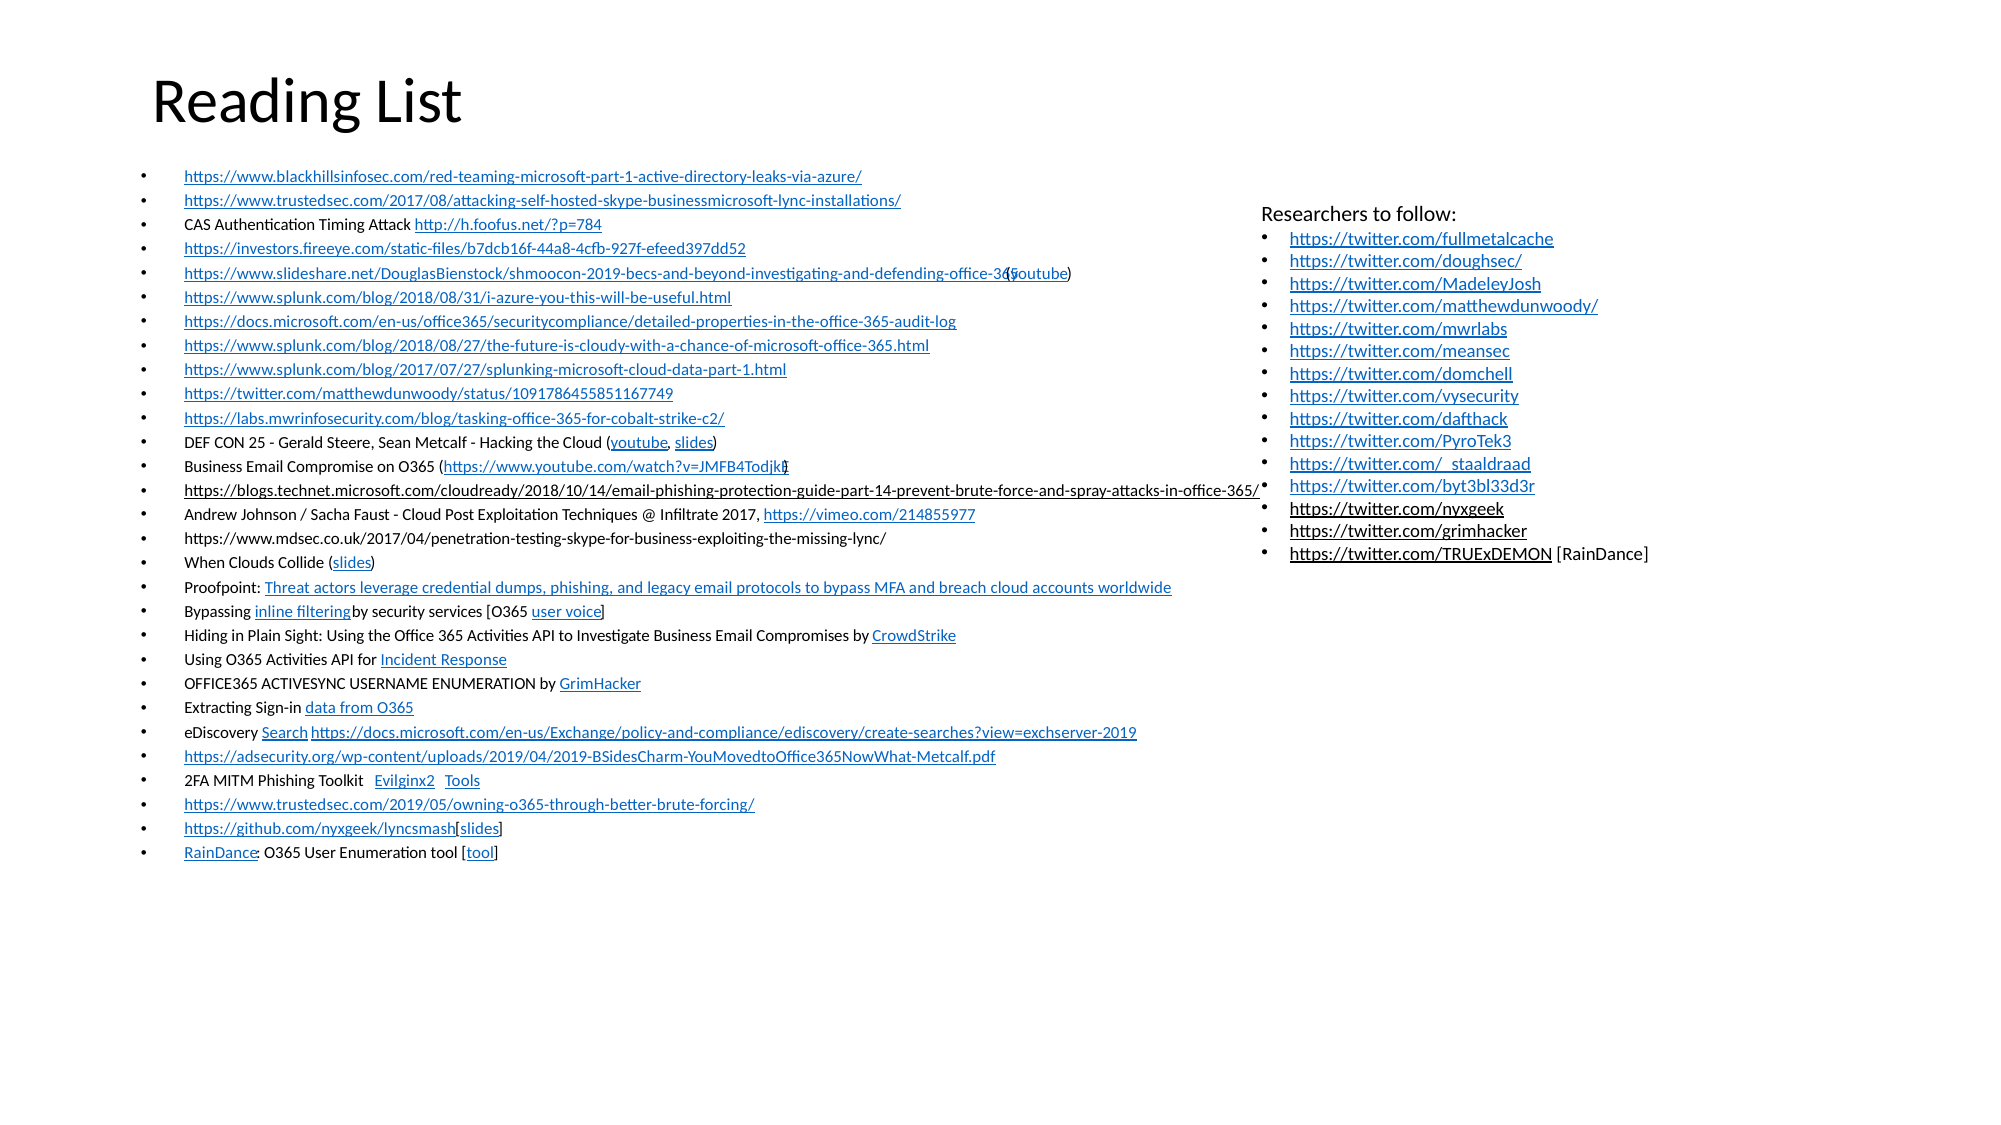

# Reading List
https://www.blackhillsinfosec.com/red-teaming-microsoft-part-1-active-directory-leaks-via-azure/
https://www.trustedsec.com/2017/08/attacking-self-hosted-skype-businessmicrosoft-lync-installations/
CAS Authentication Timing Attack http://h.foofus.net/?p=784
https://investors.fireeye.com/static-files/b7dcb16f-44a8-4cfb-927f-efeed397dd52
https://www.slideshare.net/DouglasBienstock/shmoocon-2019-becs-and-beyond-investigating-and-defending-office-365 (youtube)
https://www.splunk.com/blog/2018/08/31/i-azure-you-this-will-be-useful.html
https://docs.microsoft.com/en-us/office365/securitycompliance/detailed-properties-in-the-office-365-audit-log
https://www.splunk.com/blog/2018/08/27/the-future-is-cloudy-with-a-chance-of-microsoft-office-365.html
https://www.splunk.com/blog/2017/07/27/splunking-microsoft-cloud-data-part-1.html
https://twitter.com/matthewdunwoody/status/1091786455851167749
https://labs.mwrinfosecurity.com/blog/tasking-office-365-for-cobalt-strike-c2/
DEF CON 25 - Gerald Steere, Sean Metcalf - Hacking the Cloud (youtube, slides)
Business Email Compromise on O365 (https://www.youtube.com/watch?v=JMFB4TodjkE)
https://blogs.technet.microsoft.com/cloudready/2018/10/14/email-phishing-protection-guide-part-14-prevent-brute-force-and-spray-attacks-in-office-365/
Andrew Johnson / Sacha Faust - Cloud Post Exploitation Techniques @ Infiltrate 2017, https://vimeo.com/214855977
https://www.mdsec.co.uk/2017/04/penetration-testing-skype-for-business-exploiting-the-missing-lync/
When Clouds Collide (slides)
Proofpoint: Threat actors leverage credential dumps, phishing, and legacy email protocols to bypass MFA and breach cloud accounts worldwide
Bypassing inline filtering by security services [O365 user voice]
Hiding in Plain Sight: Using the Office 365 Activities API to Investigate Business Email Compromises by CrowdStrike
Using O365 Activities API for Incident Response
Office365 ActiveSync Username Enumeration by GrimHacker
Extracting Sign-in data from O365
eDiscovery Search https://docs.microsoft.com/en-us/Exchange/policy-and-compliance/ediscovery/create-searches?view=exchserver-2019
https://adsecurity.org/wp-content/uploads/2019/04/2019-BSidesCharm-YouMovedtoOffice365NowWhat-Metcalf.pdf
2FA MITM Phishing Toolkit   Evilginx2   Tools
https://www.trustedsec.com/2019/05/owning-o365-through-better-brute-forcing/
https://github.com/nyxgeek/lyncsmash [slides]
RainDance: O365 User Enumeration tool [tool]
Researchers to follow:
https://twitter.com/fullmetalcache
https://twitter.com/doughsec/
https://twitter.com/MadeleyJosh
https://twitter.com/matthewdunwoody/
https://twitter.com/mwrlabs
https://twitter.com/meansec
https://twitter.com/domchell
https://twitter.com/vysecurity
https://twitter.com/dafthack
https://twitter.com/PyroTek3
https://twitter.com/_staaldraad
https://twitter.com/byt3bl33d3r
https://twitter.com/nyxgeek
https://twitter.com/grimhacker
https://twitter.com/TRUExDEMON [RainDance]